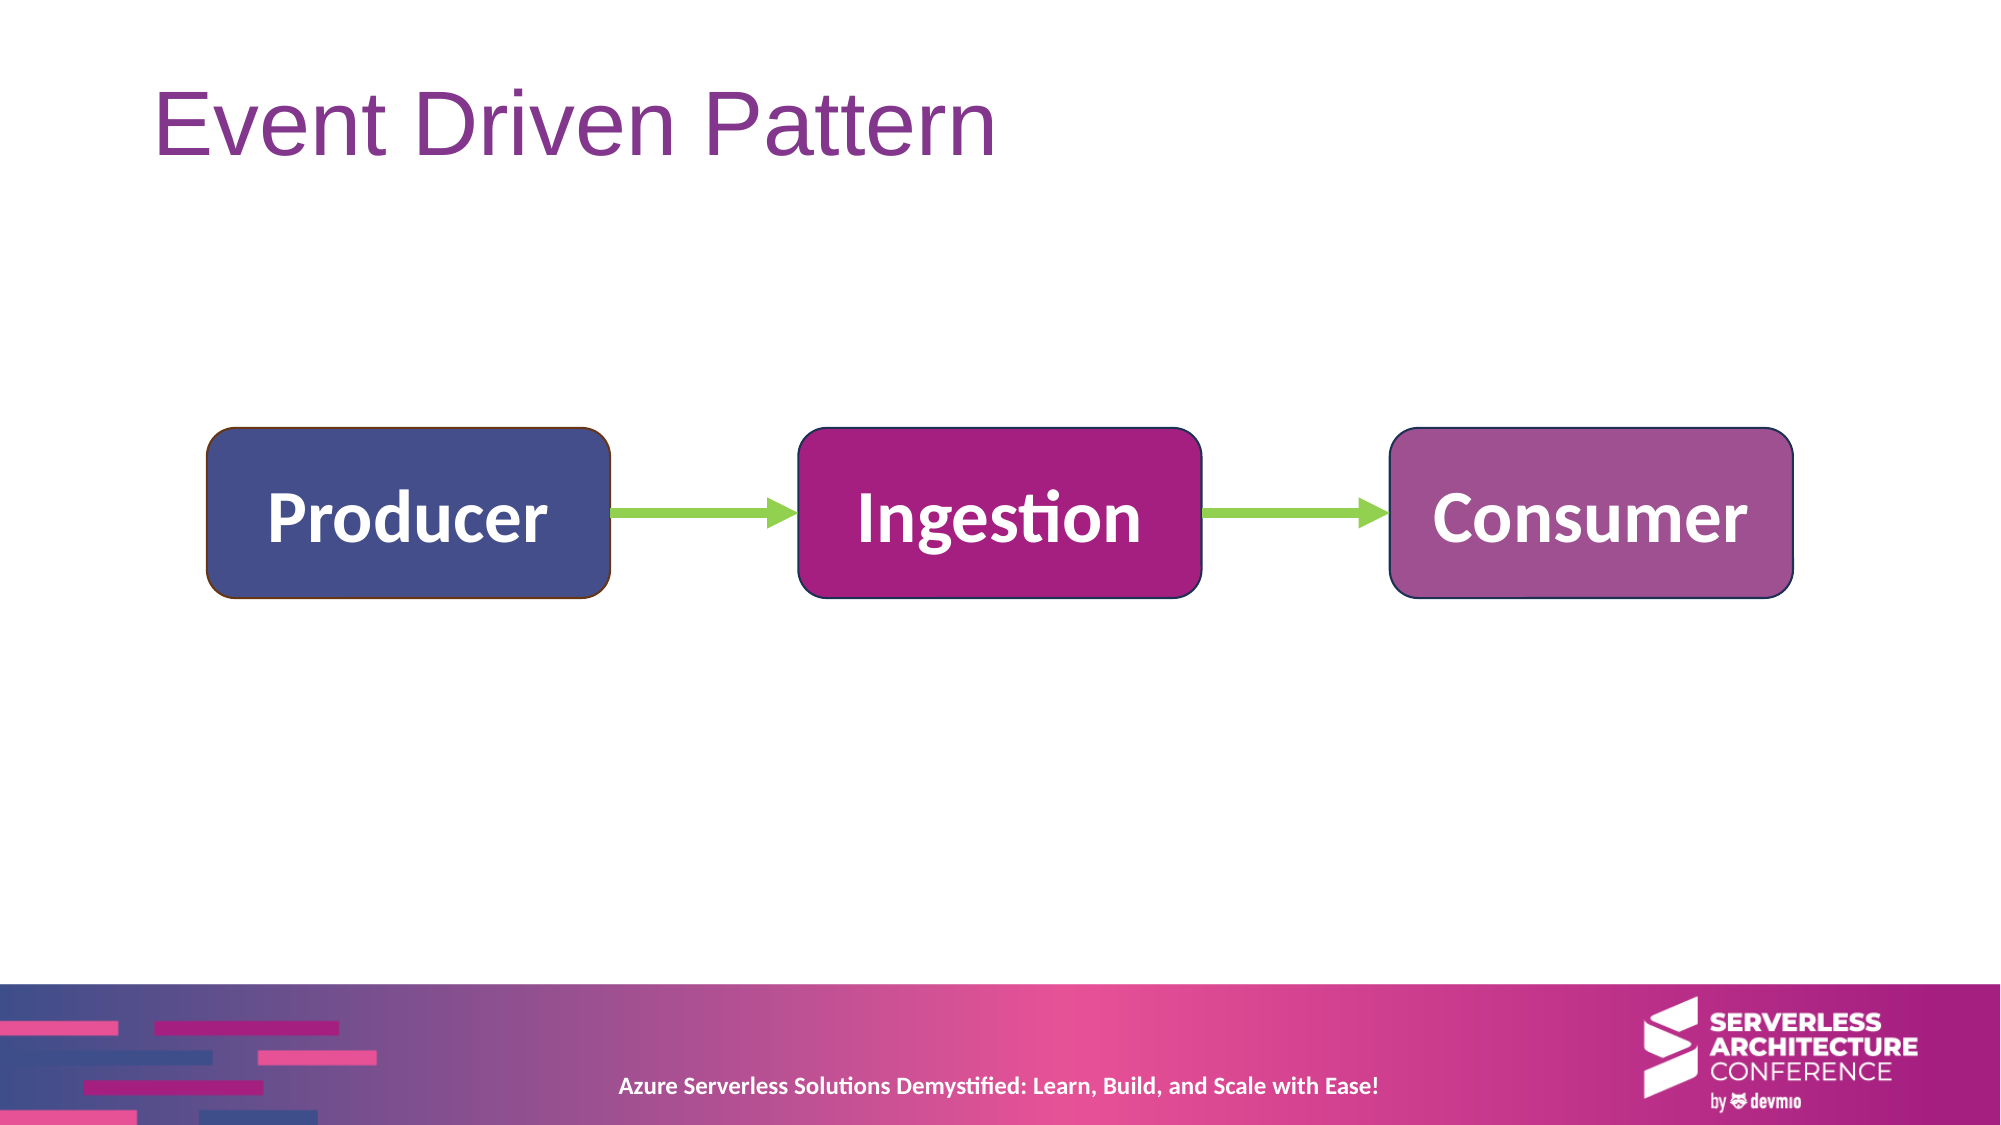

# Event Driven Pattern
Producer
Consumer
Ingestion